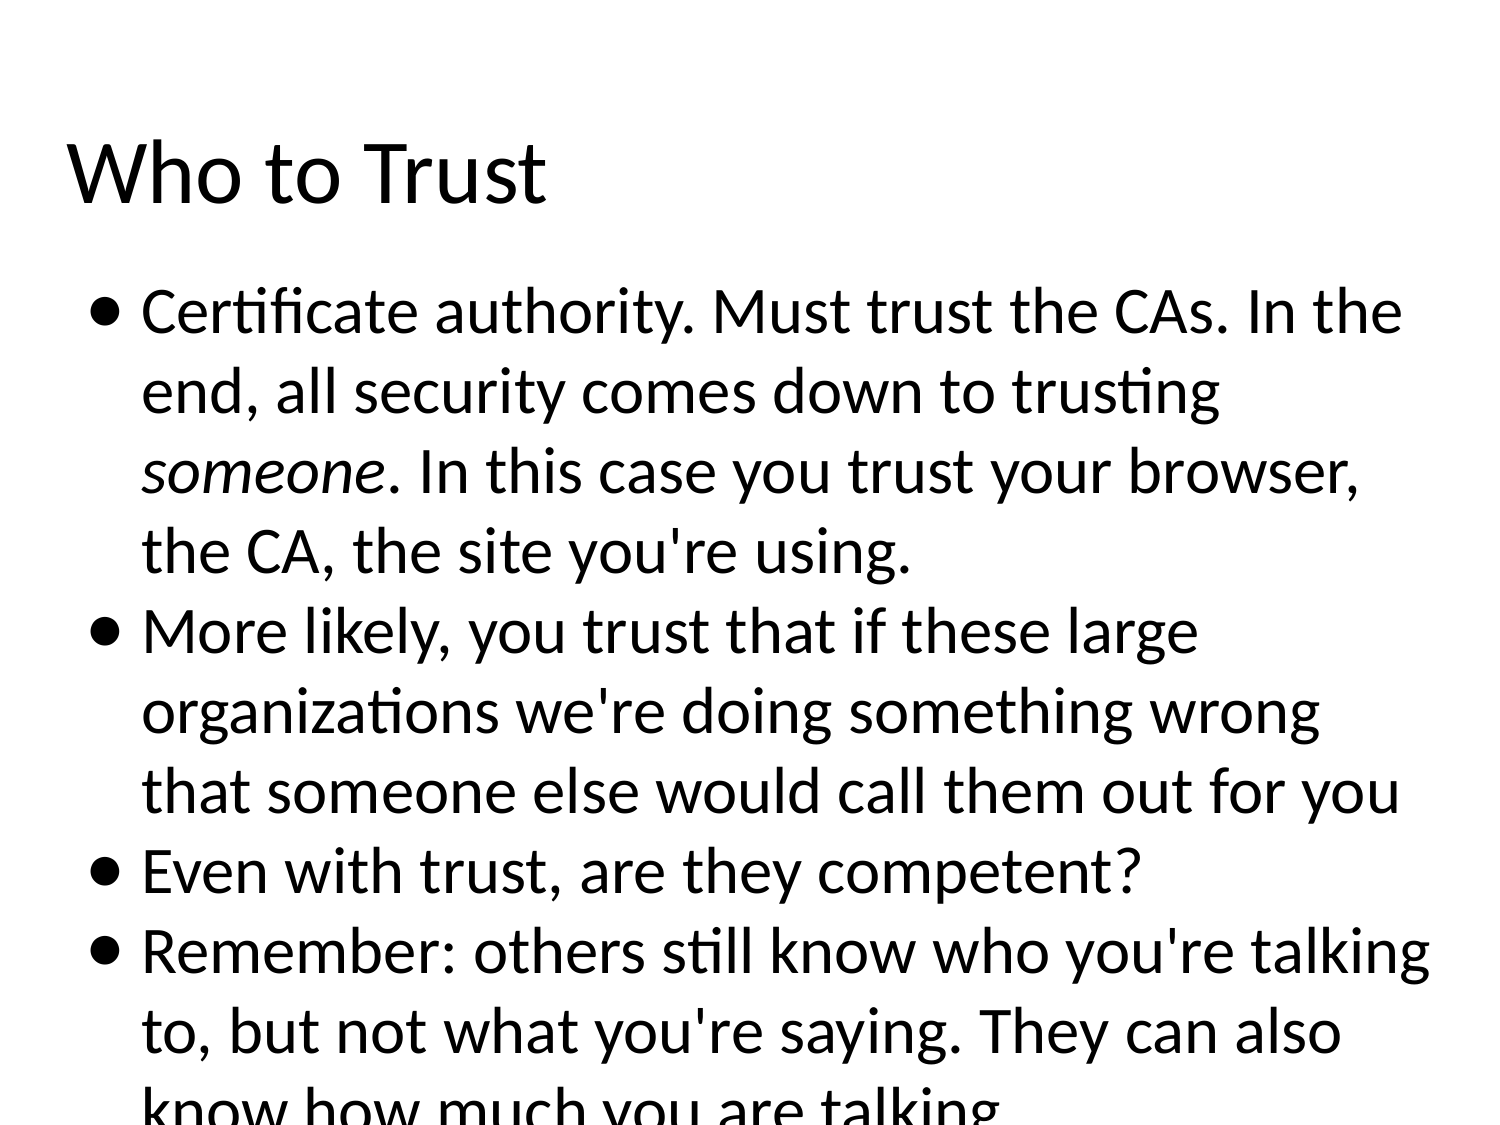

# Who to Trust
Certificate authority. Must trust the CAs. In the end, all security comes down to trusting someone. In this case you trust your browser, the CA, the site you're using.
More likely, you trust that if these large organizations we're doing something wrong that someone else would call them out for you
Even with trust, are they competent?
Remember: others still know who you're talking to, but not what you're saying. They can also know how much you are talking